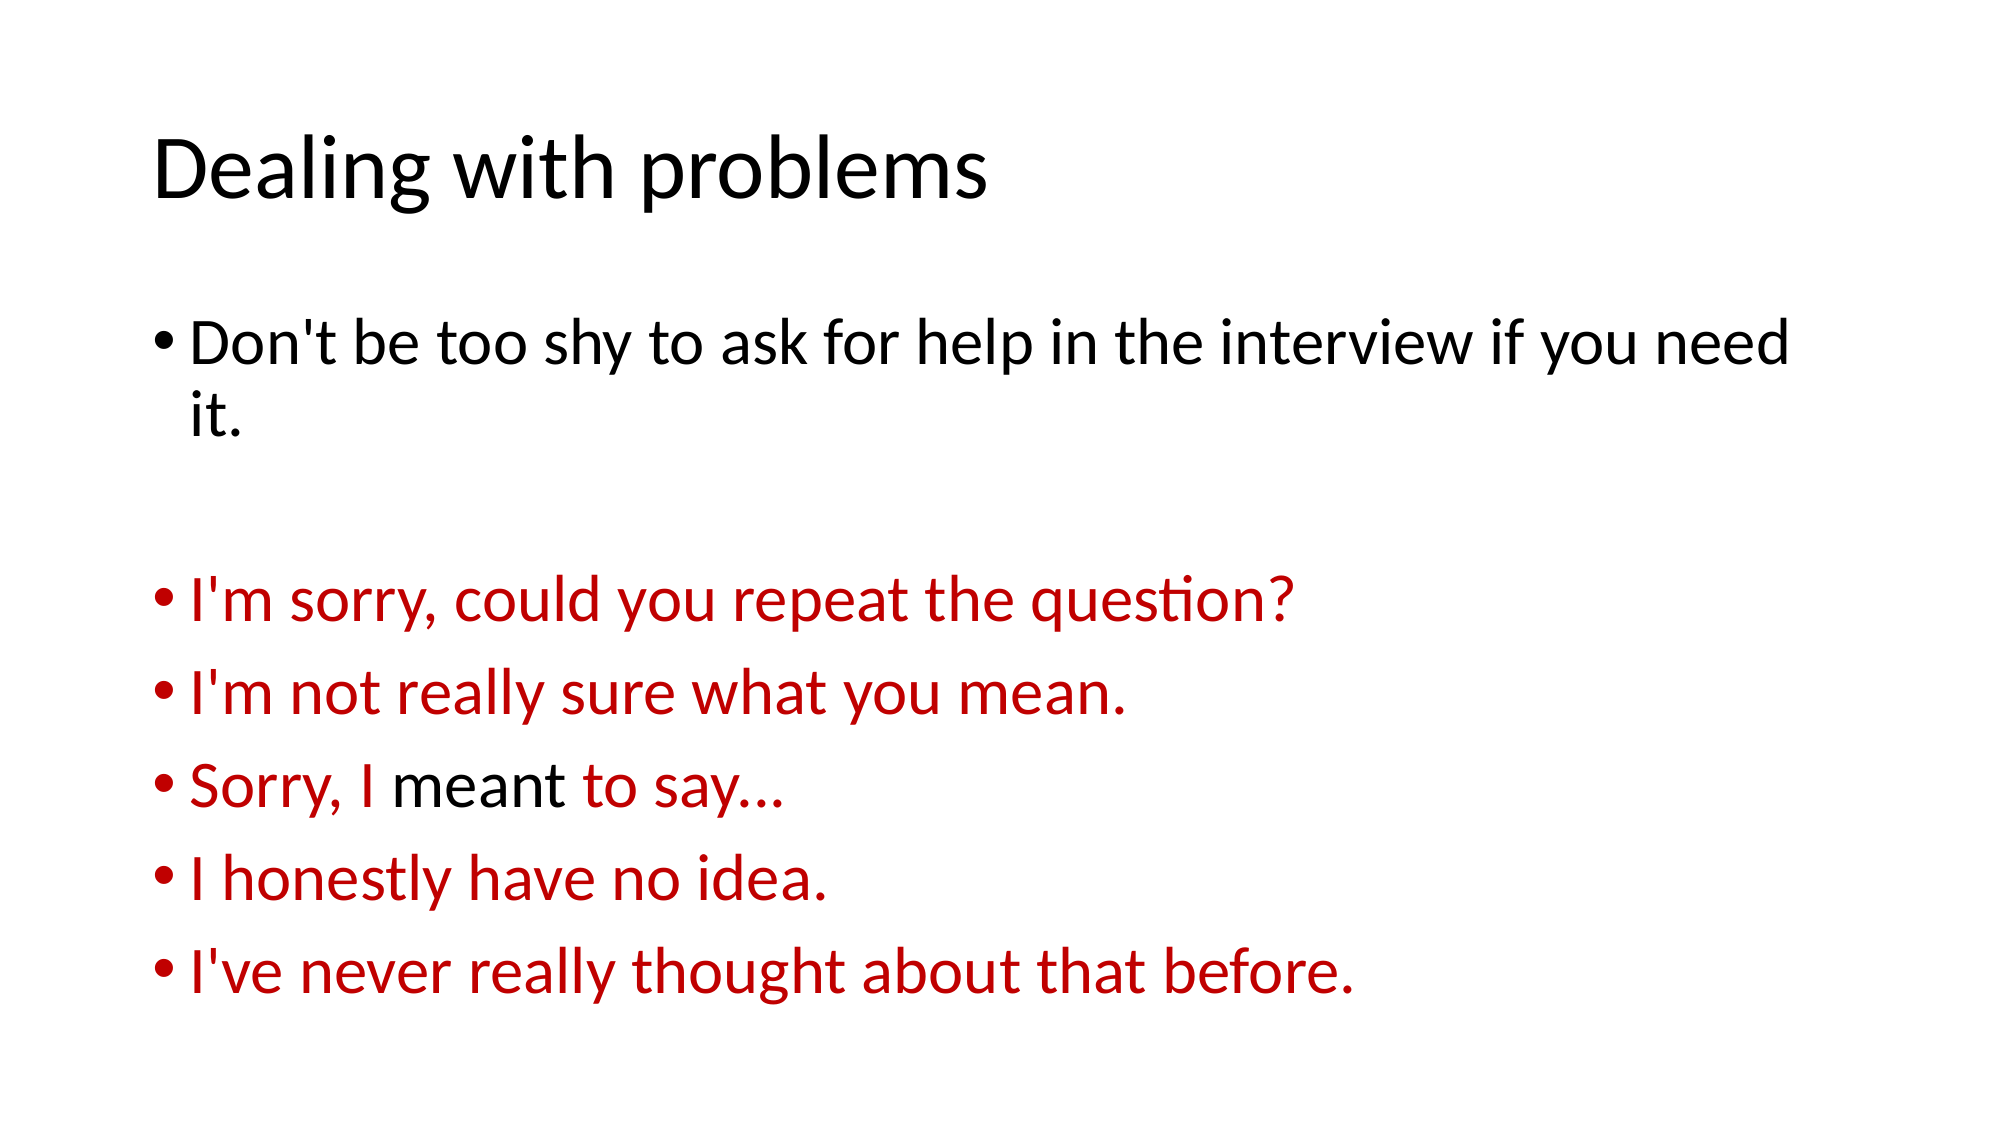

# Dealing with problems
Don't be too shy to ask for help in the interview if you need it.

I'm sorry, could you repeat the question?
I'm not really sure what you mean.
Sorry, I meant to say...
I honestly have no idea.
I've never really thought about that before.